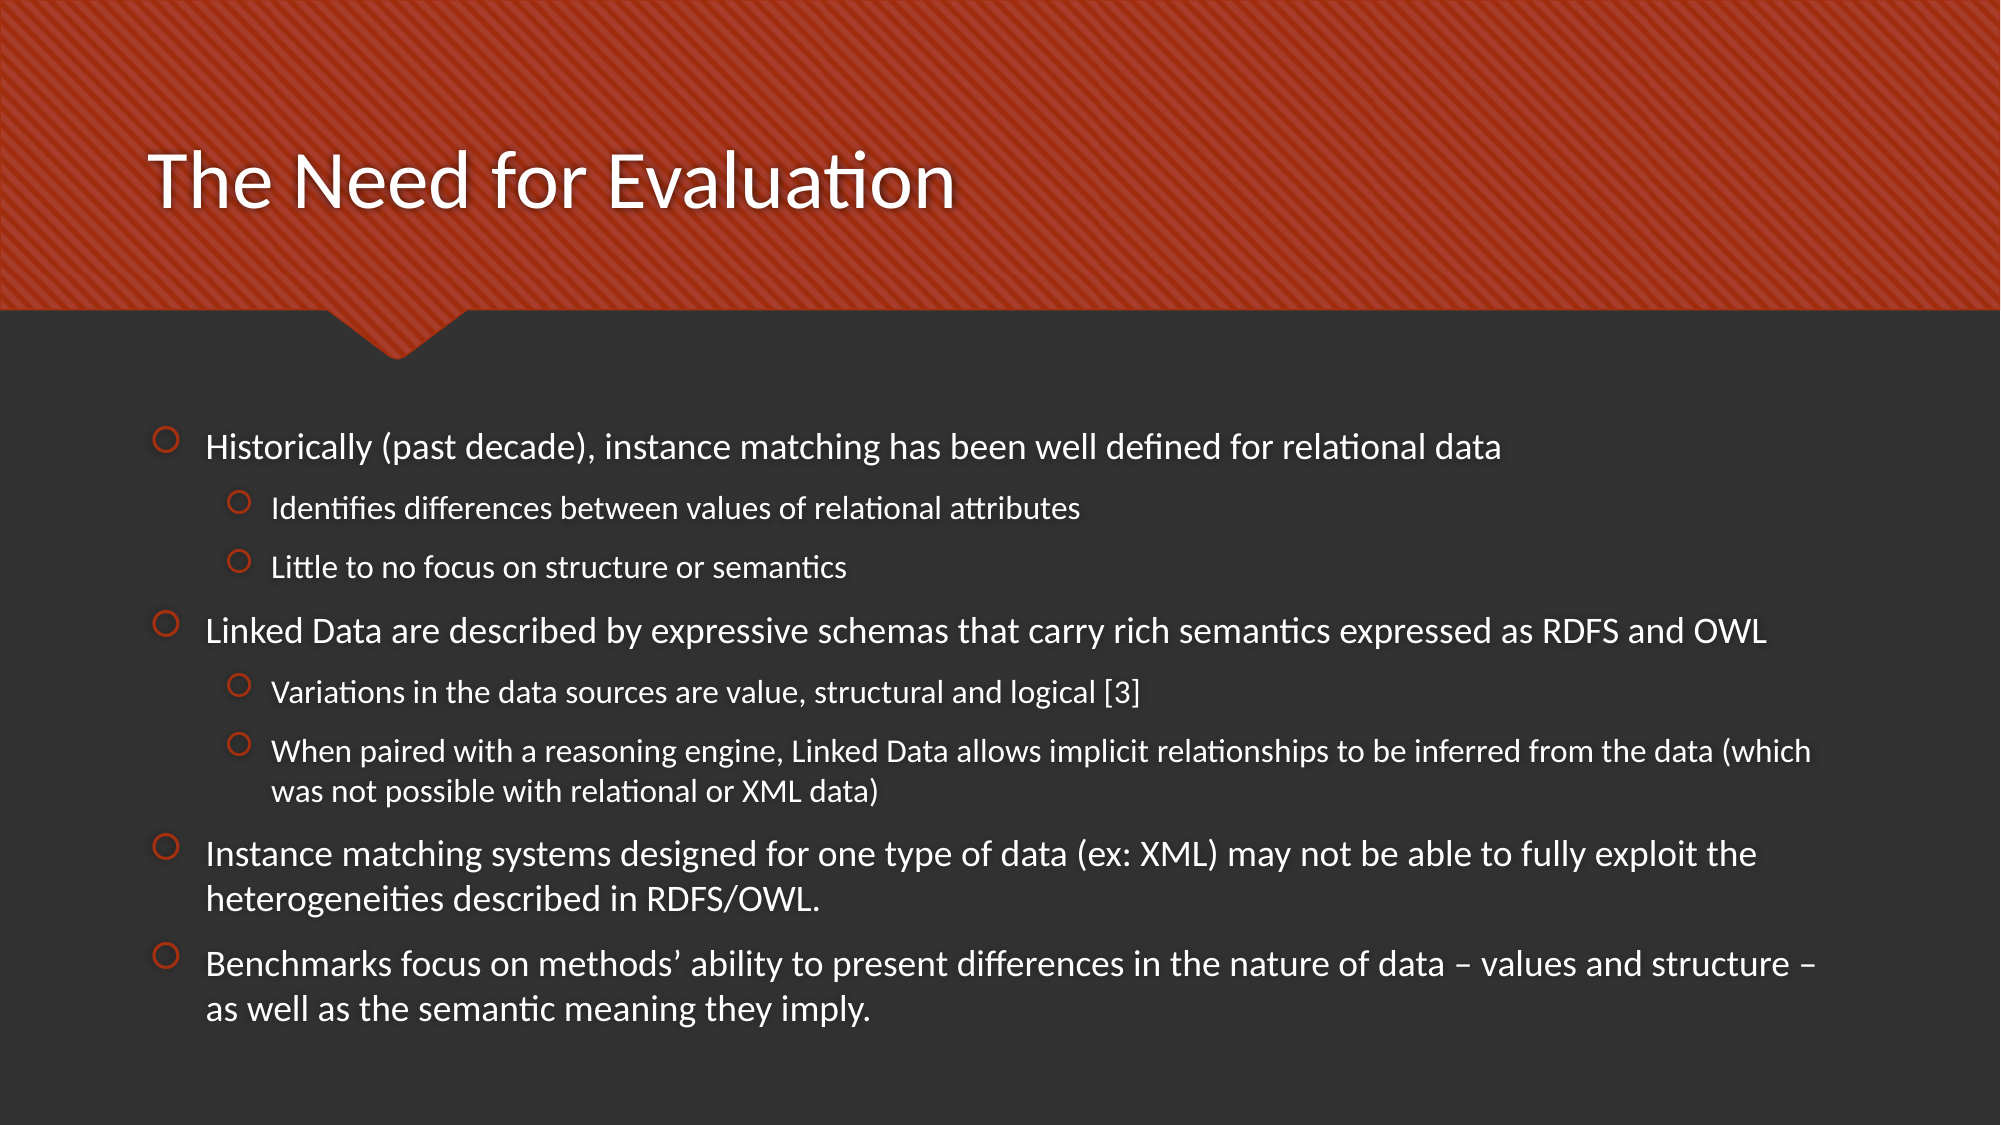

# The Need for Evaluation
Historically (past decade), instance matching has been well defined for relational data
Identifies differences between values of relational attributes
Little to no focus on structure or semantics
Linked Data are described by expressive schemas that carry rich semantics expressed as RDFS and OWL
Variations in the data sources are value, structural and logical [3]
When paired with a reasoning engine, Linked Data allows implicit relationships to be inferred from the data (which was not possible with relational or XML data)
Instance matching systems designed for one type of data (ex: XML) may not be able to fully exploit the heterogeneities described in RDFS/OWL.
Benchmarks focus on methods’ ability to present differences in the nature of data – values and structure – as well as the semantic meaning they imply.